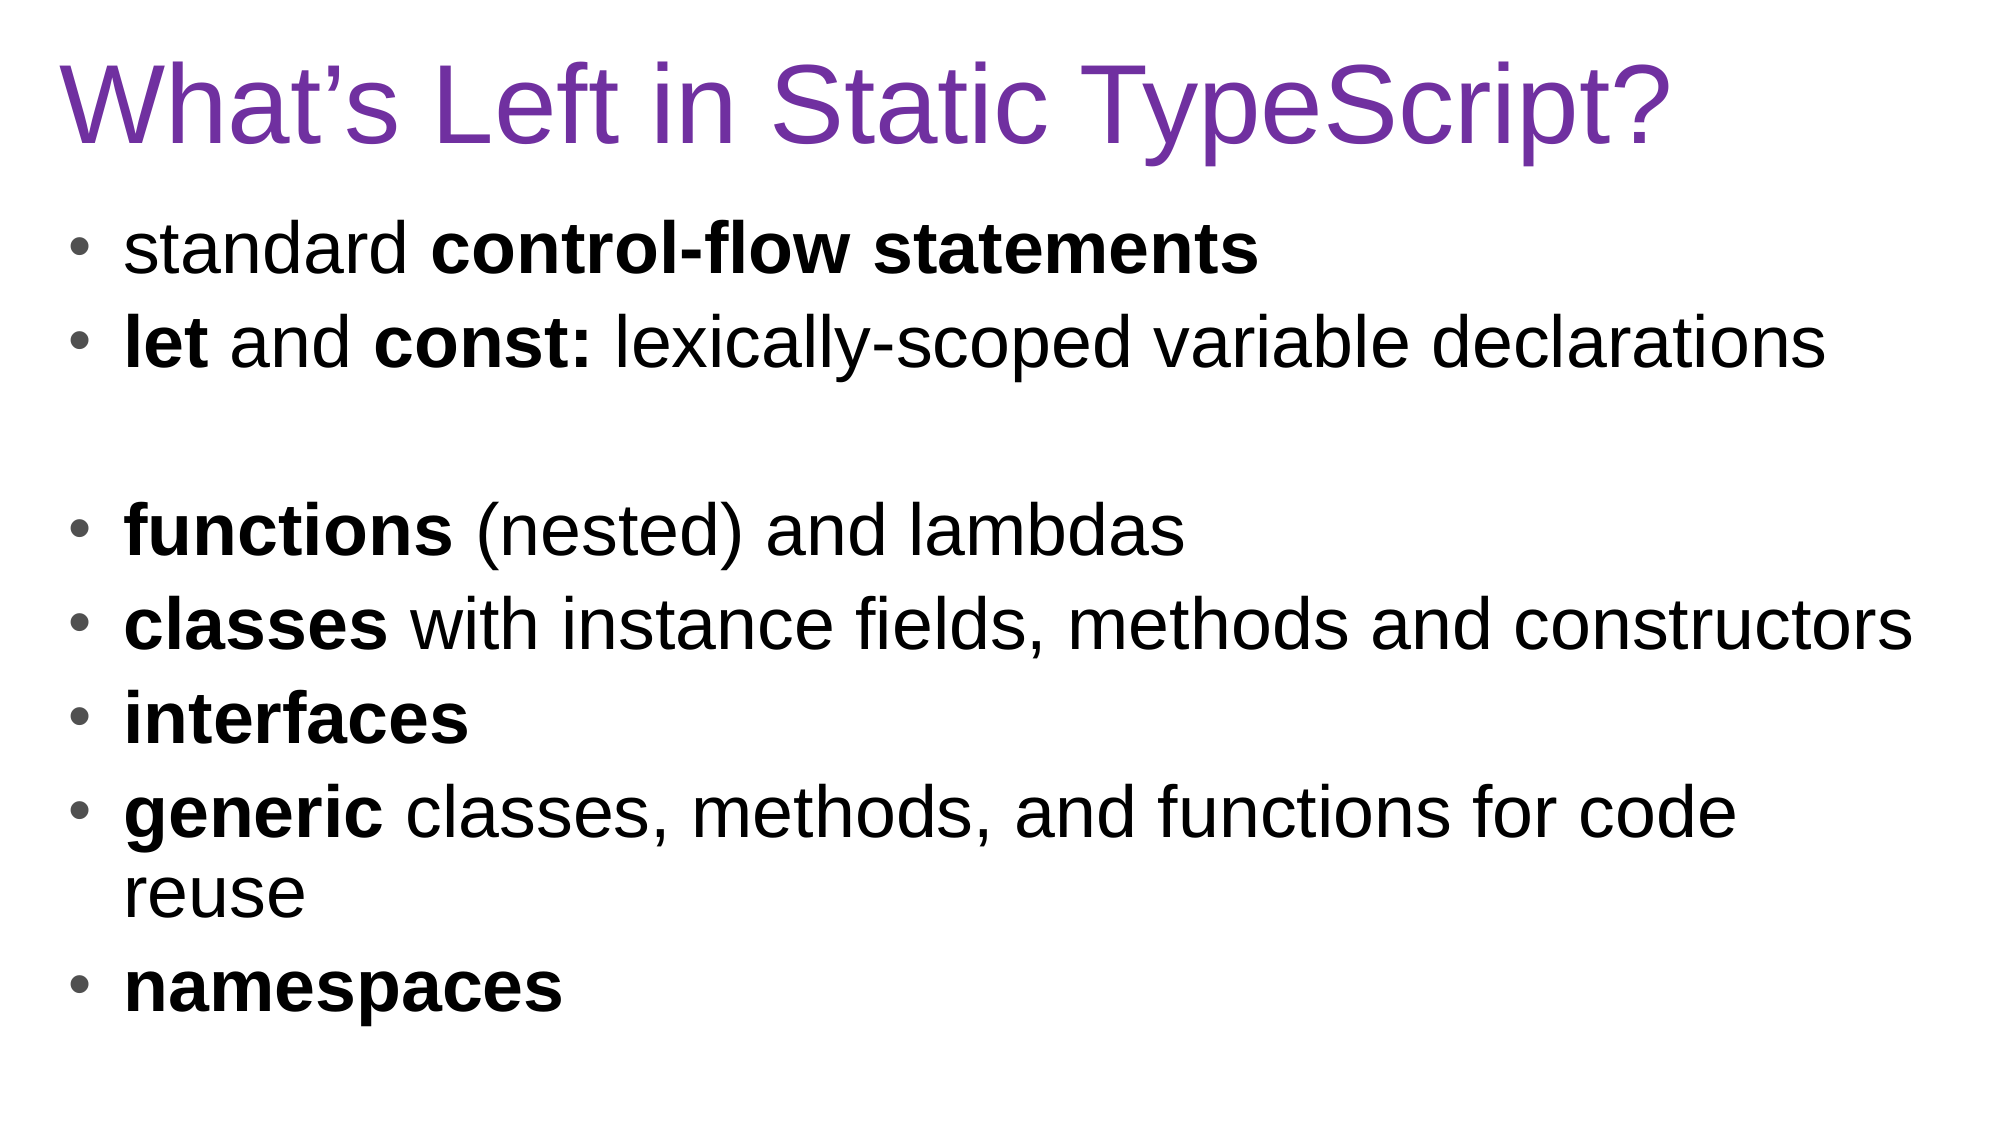

What’s Left in Static TypeScript?
standard control-flow statements
let and const: lexically-scoped variable declarations

functions (nested) and lambdas
classes with instance fields, methods and constructors
interfaces
generic classes, methods, and functions for code reuse
namespaces